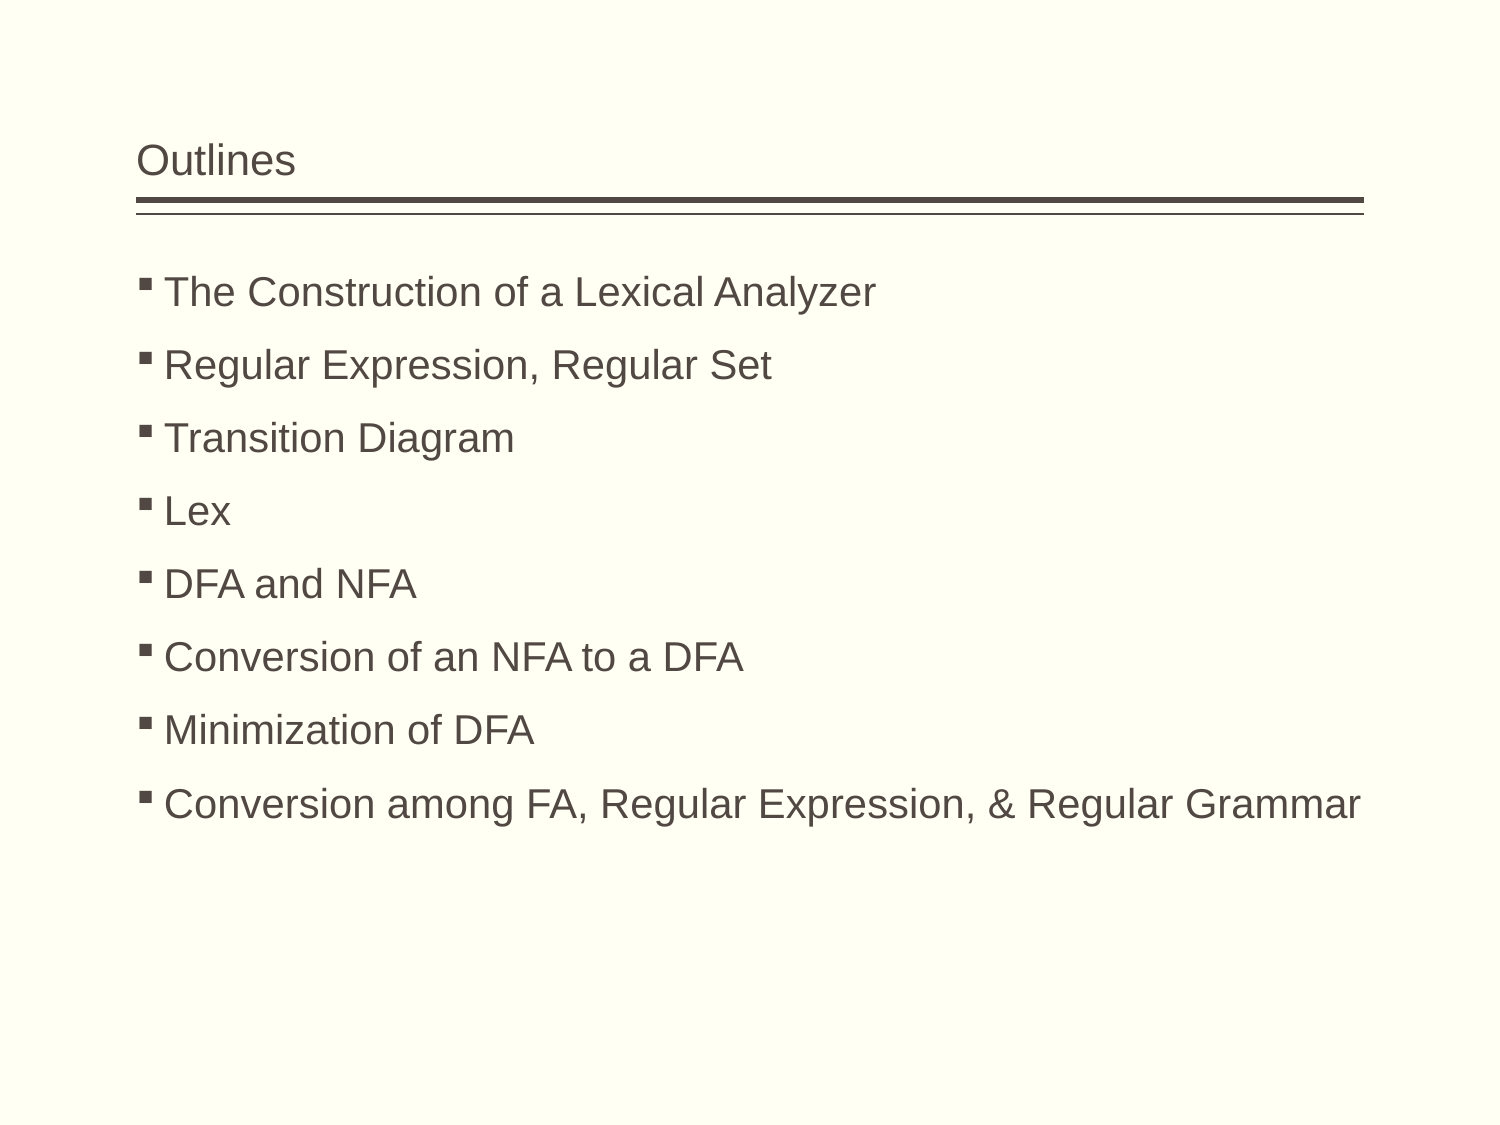

# Outlines
The Construction of a Lexical Analyzer
Regular Expression, Regular Set
Transition Diagram
Lex
DFA and NFA
Conversion of an NFA to a DFA
Minimization of DFA
Conversion among FA, Regular Expression, & Regular Grammar